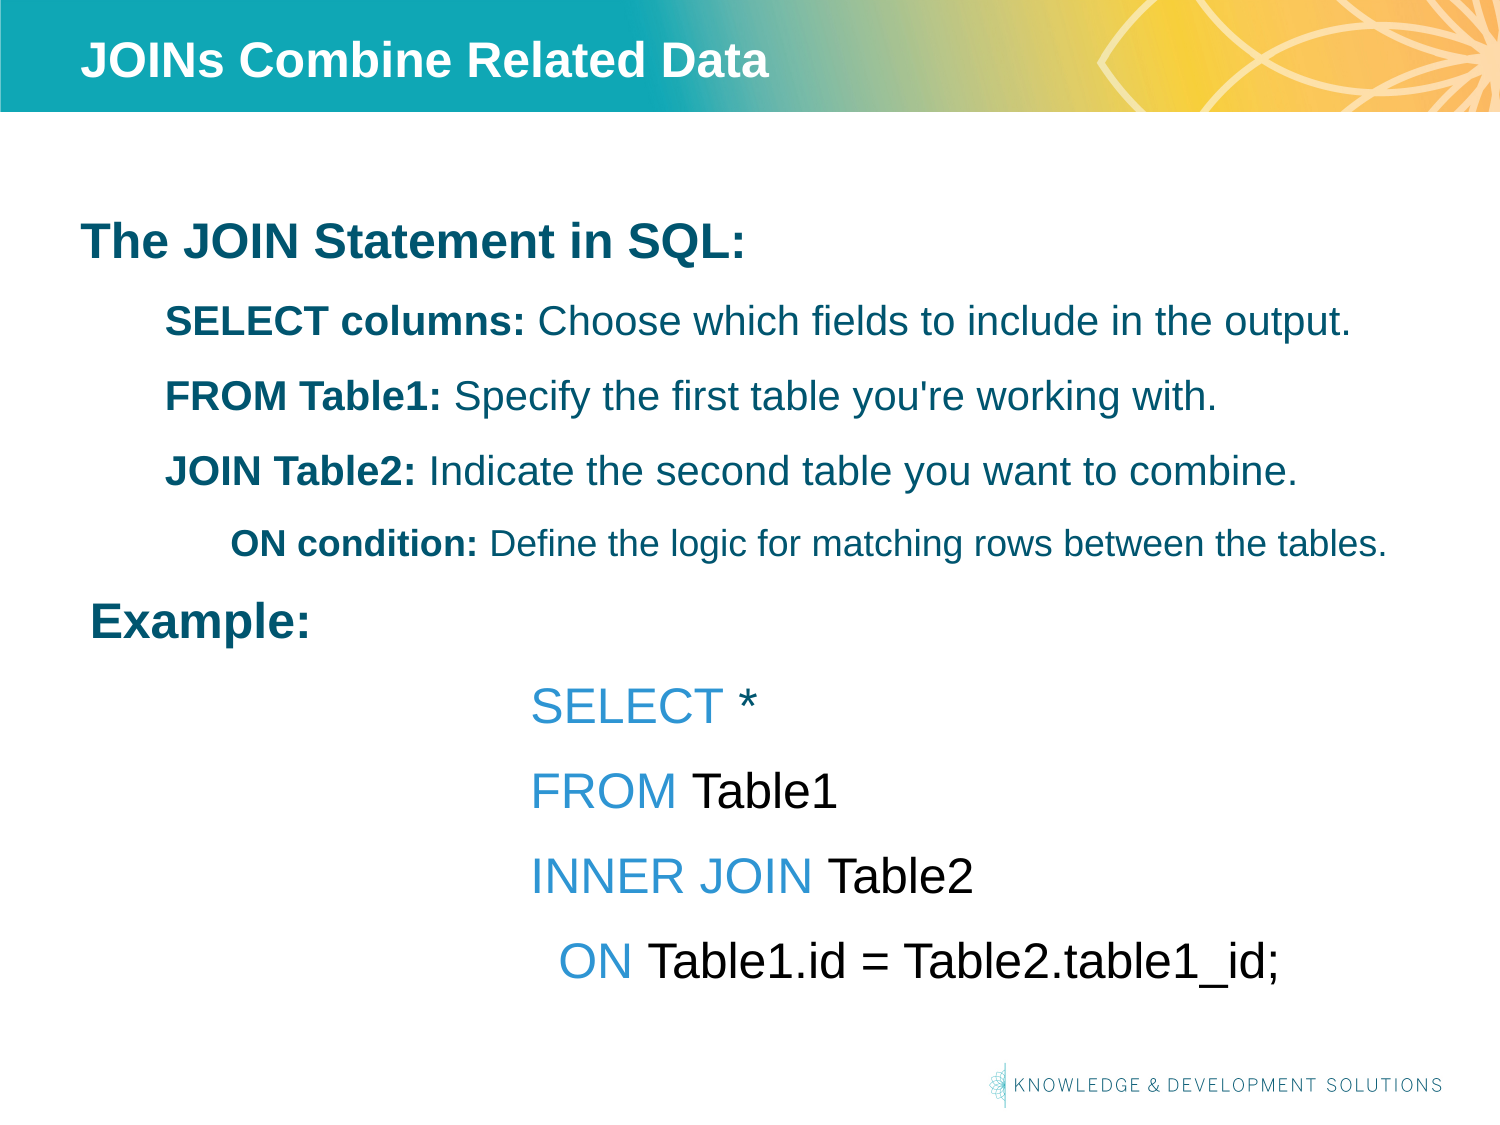

# JOINs Combine Related Data
The JOIN Statement in SQL:
SELECT columns: Choose which fields to include in the output.
FROM Table1: Specify the first table you're working with.
JOIN Table2: Indicate the second table you want to combine.
ON condition: Define the logic for matching rows between the tables.
Example:
			SELECT *
			FROM Table1
			INNER JOIN Table2
			  ON Table1.id = Table2.table1_id;